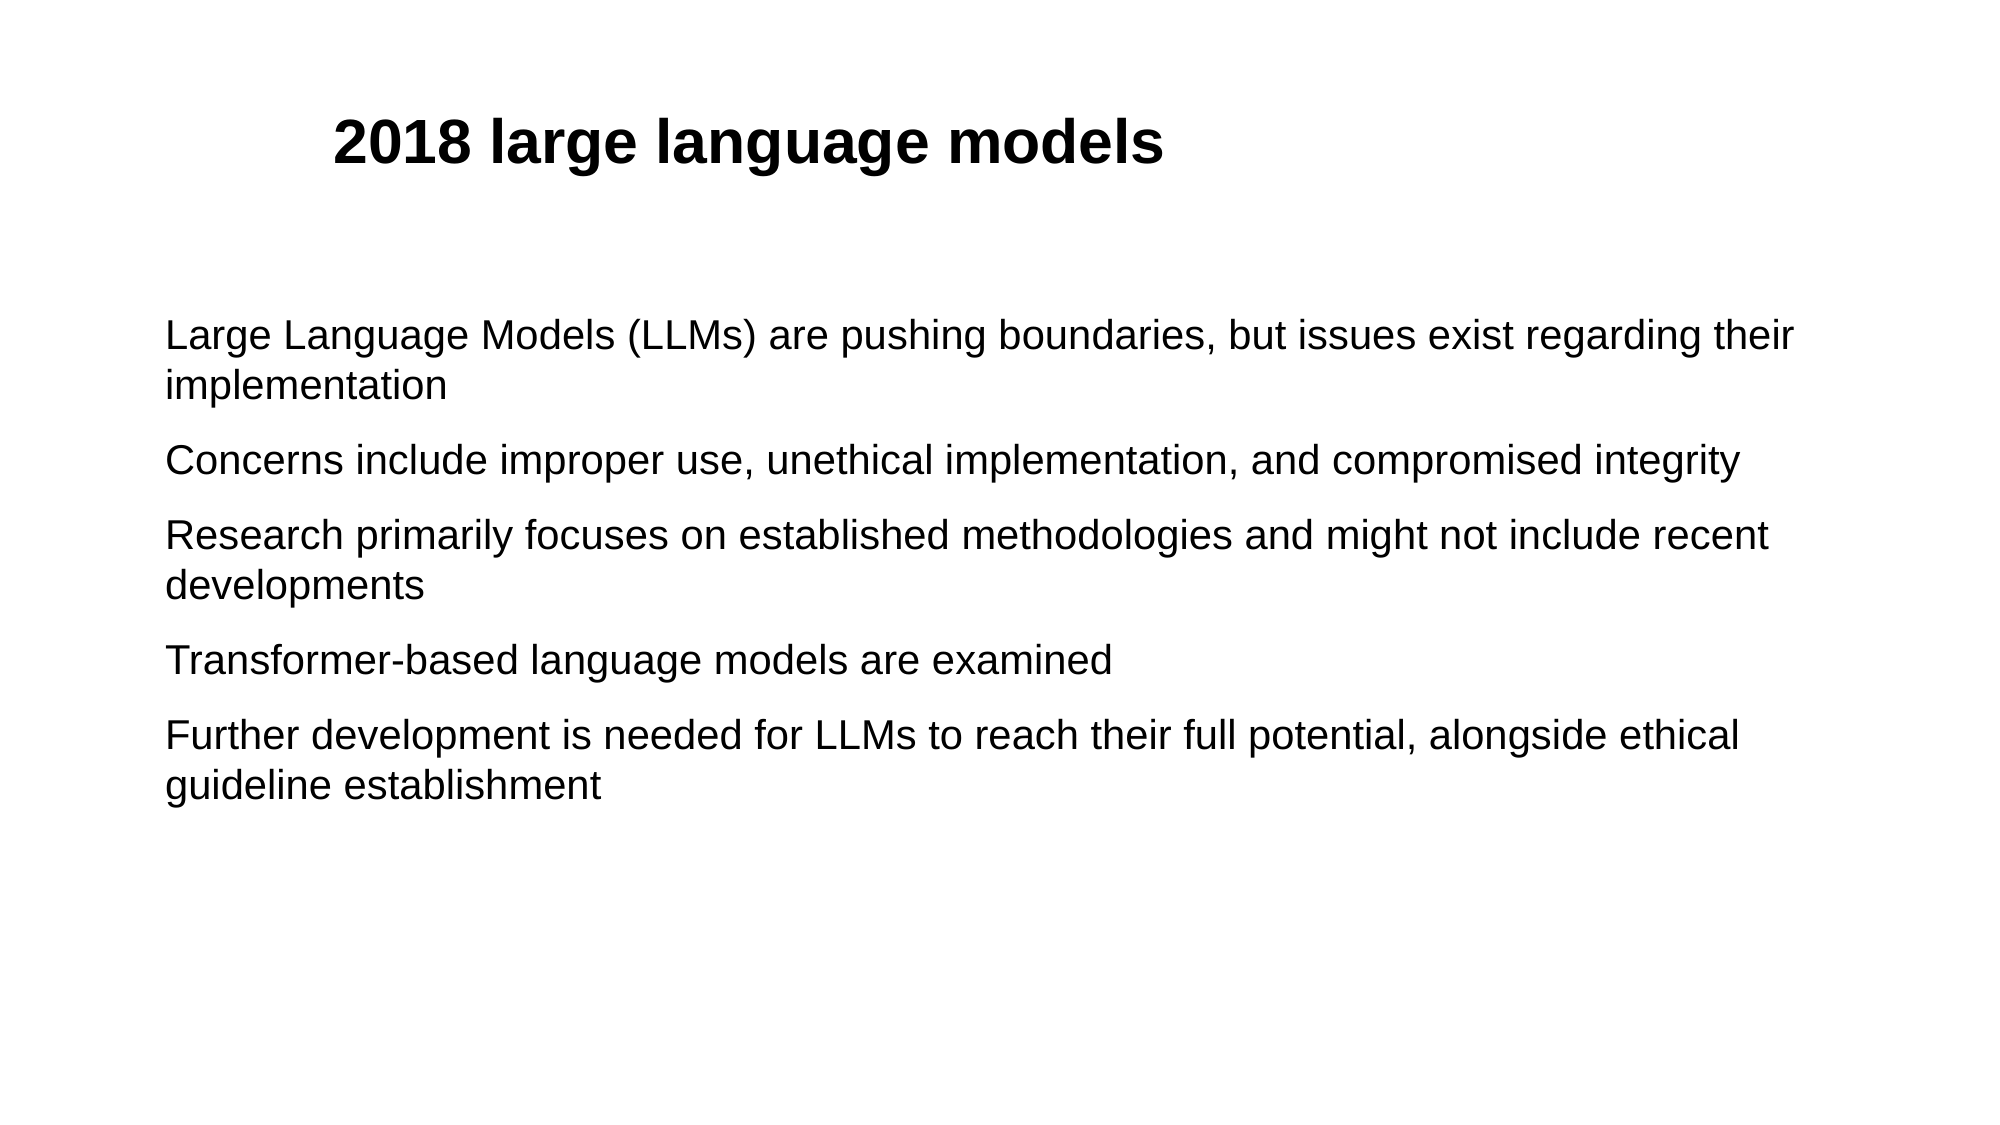

# 2018 large language models

Large Language Models (LLMs) are pushing boundaries, but issues exist regarding their implementation
Concerns include improper use, unethical implementation, and compromised integrity
Research primarily focuses on established methodologies and might not include recent developments
Transformer-based language models are examined
Further development is needed for LLMs to reach their full potential, alongside ethical guideline establishment